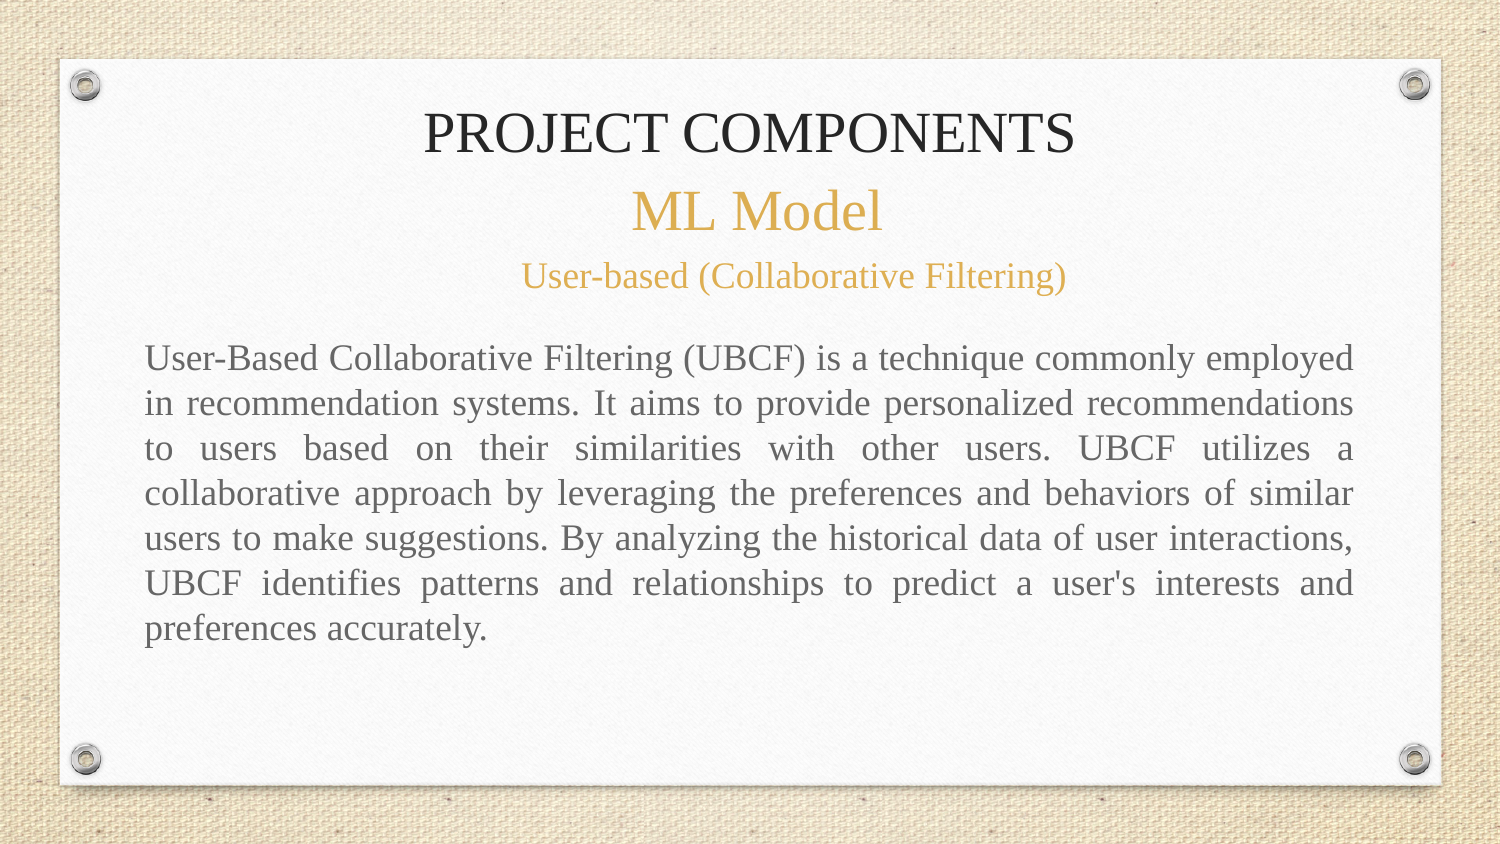

# PROJECT COMPONENTS
 ML Model
User-based (Collaborative Filtering)
User-Based Collaborative Filtering (UBCF) is a technique commonly employed in recommendation systems. It aims to provide personalized recommendations to users based on their similarities with other users. UBCF utilizes a collaborative approach by leveraging the preferences and behaviors of similar users to make suggestions. By analyzing the historical data of user interactions, UBCF identifies patterns and relationships to predict a user's interests and preferences accurately.